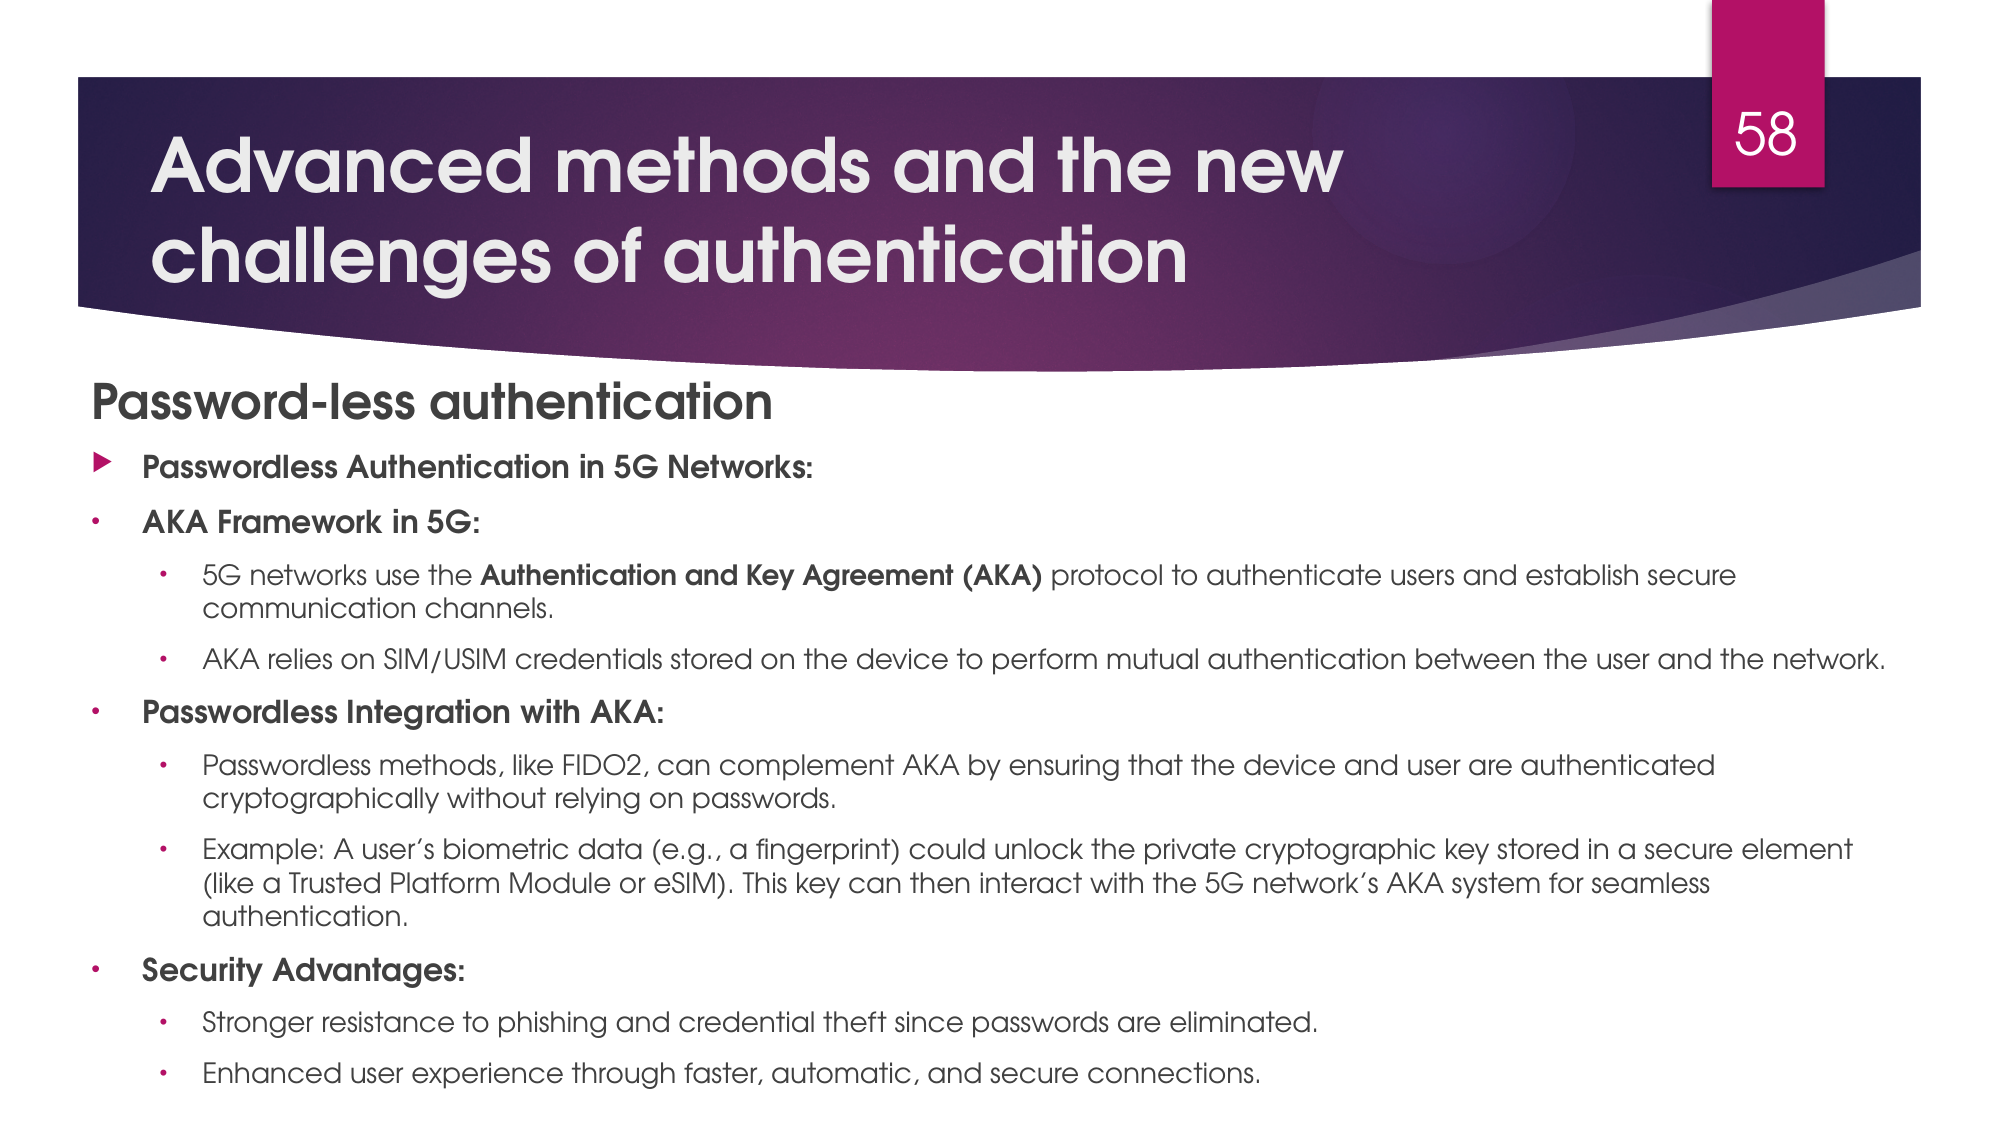

58
# Advanced methods and the new challenges of authentication
Password-less authentication
Passwordless Authentication in 5G Networks:
AKA Framework in 5G:
5G networks use the Authentication and Key Agreement (AKA) protocol to authenticate users and establish secure communication channels.
AKA relies on SIM/USIM credentials stored on the device to perform mutual authentication between the user and the network.
Passwordless Integration with AKA:
Passwordless methods, like FIDO2, can complement AKA by ensuring that the device and user are authenticated cryptographically without relying on passwords.
Example: A user’s biometric data (e.g., a fingerprint) could unlock the private cryptographic key stored in a secure element (like a Trusted Platform Module or eSIM). This key can then interact with the 5G network’s AKA system for seamless authentication.
Security Advantages:
Stronger resistance to phishing and credential theft since passwords are eliminated.
Enhanced user experience through faster, automatic, and secure connections.